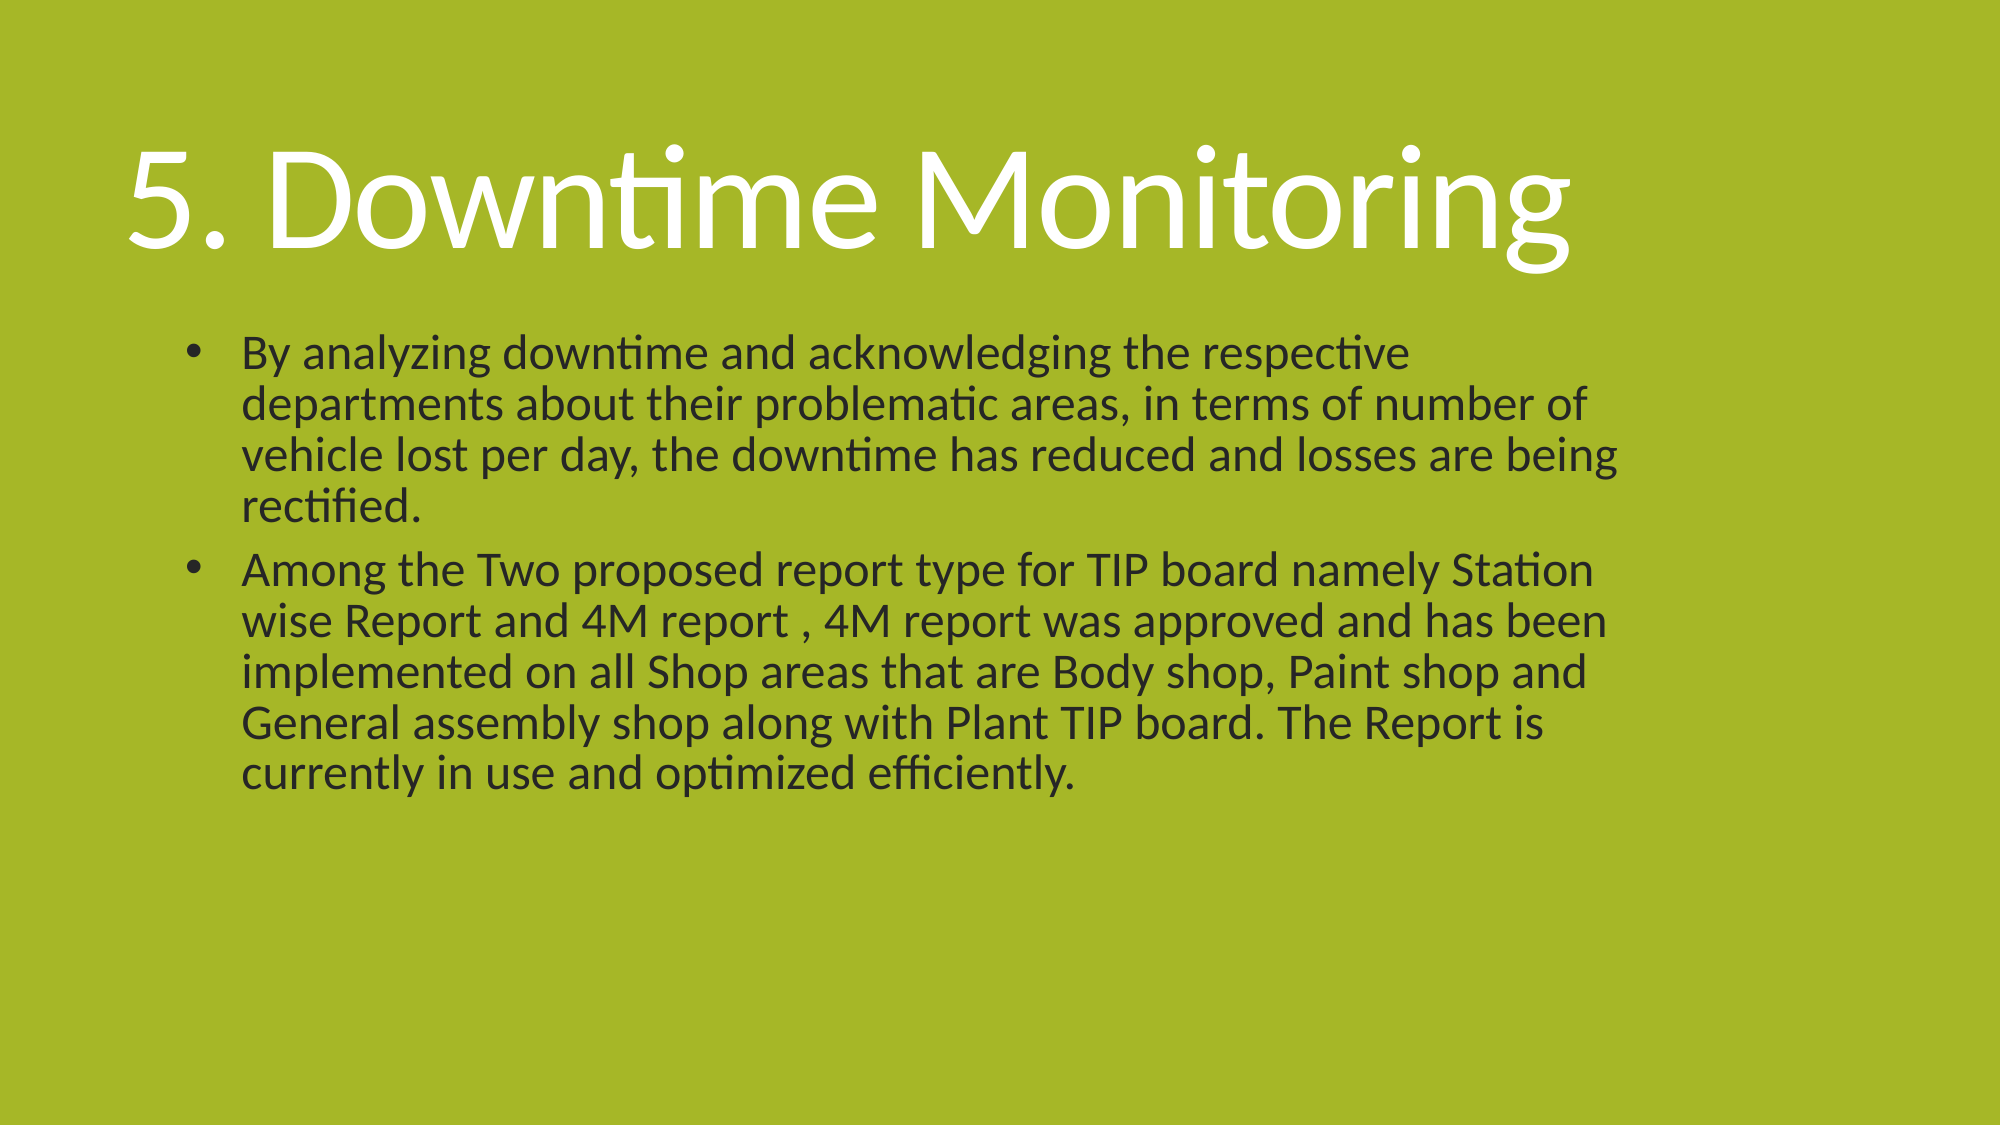

5. Downtime Monitoring
By analyzing downtime and acknowledging the respective departments about their problematic areas, in terms of number of vehicle lost per day, the downtime has reduced and losses are being rectified.
Among the Two proposed report type for TIP board namely Station wise Report and 4M report , 4M report was approved and has been implemented on all Shop areas that are Body shop, Paint shop and General assembly shop along with Plant TIP board. The Report is currently in use and optimized efficiently.